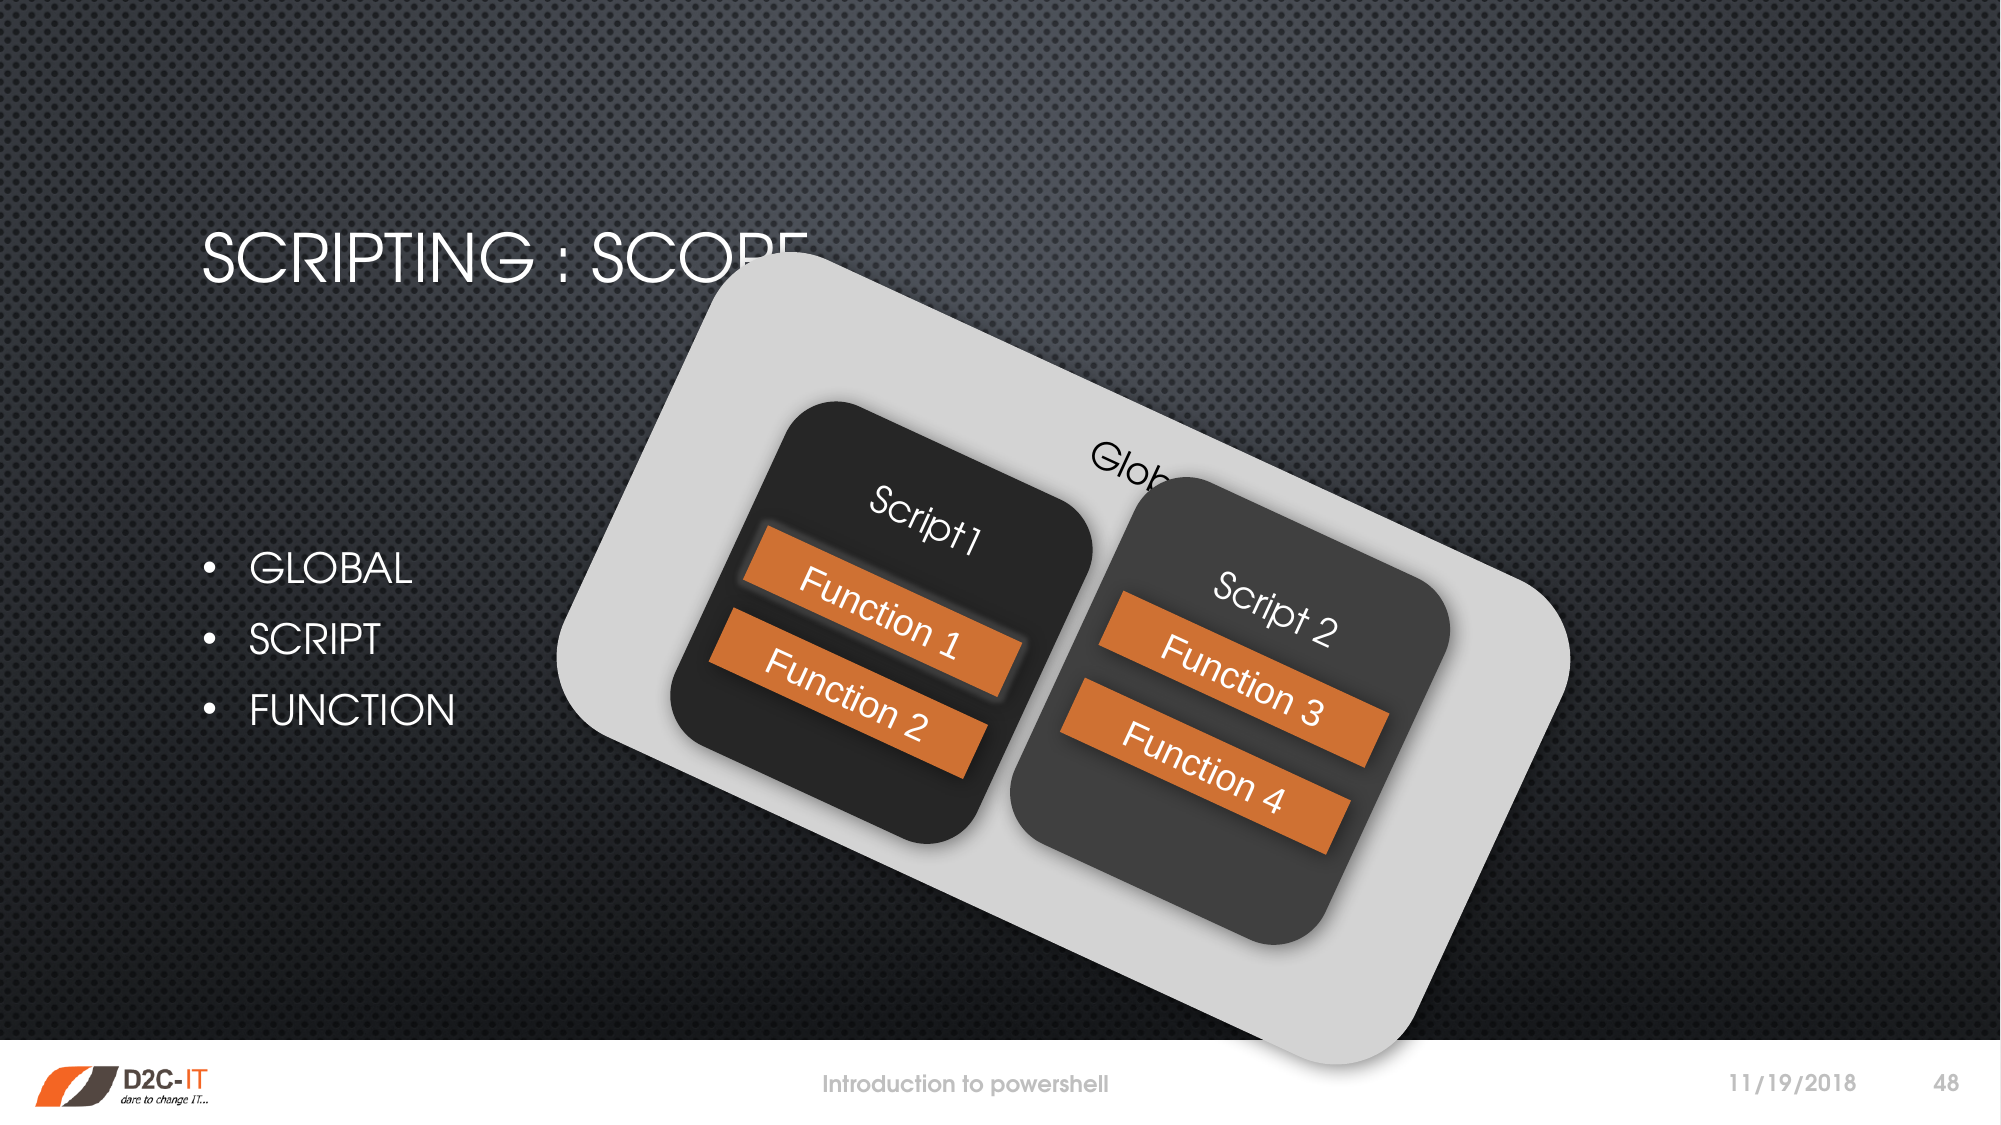

# Scripting : scope
Global

Global
Script
Function

Script1

Script 2

Function 3
Function 4
Function 1
Function 2
11/19/2018
48
Introduction to powershell